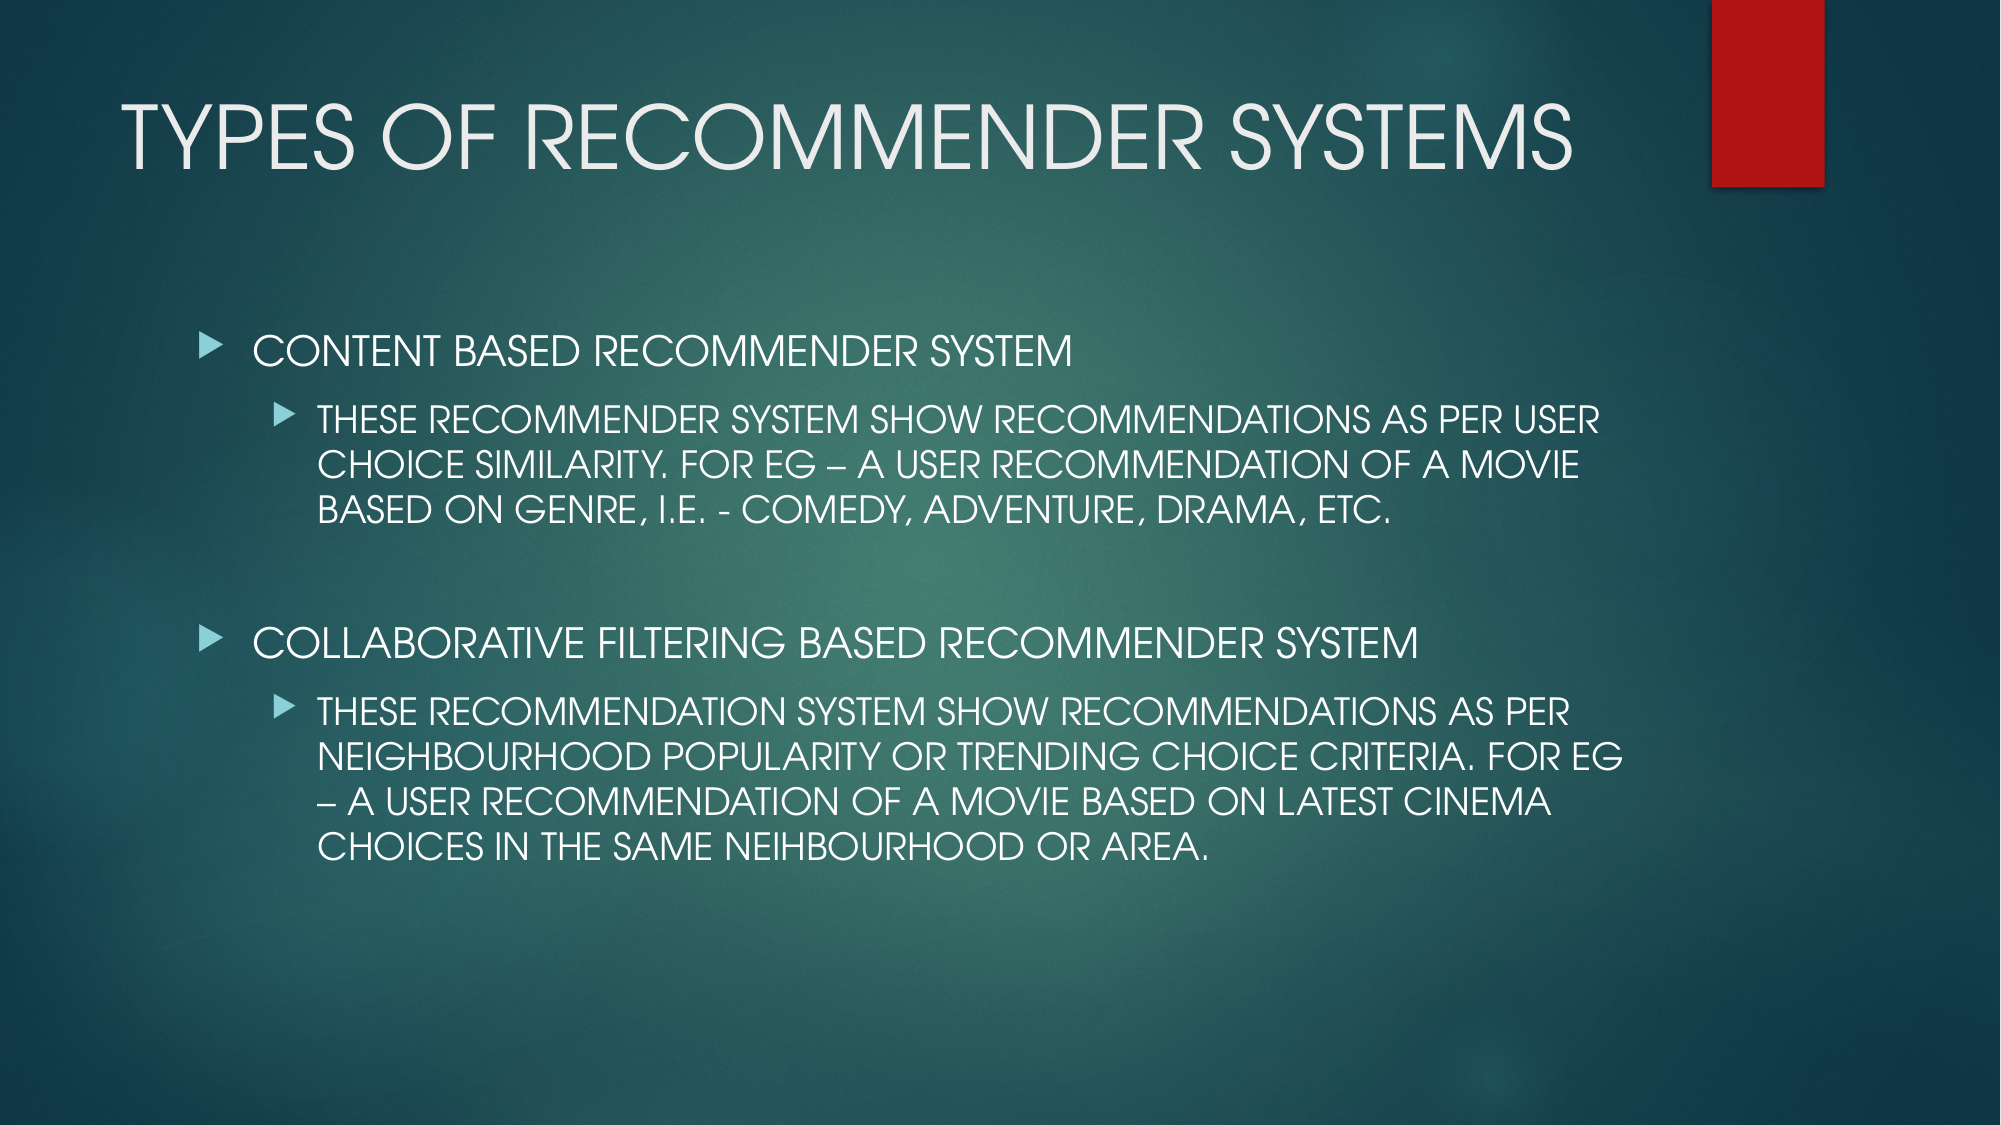

# TYPES OF RECOMMENDER SYSTEMS
CONTENT BASED RECOMMENDER SYSTEM
THESE RECOMMENDER SYSTEM SHOW RECOMMENDATIONS AS PER USER CHOICE SIMILARITY. FOR EG – A USER RECOMMENDATION OF A MOVIE BASED ON GENRE, I.E. - COMEDY, ADVENTURE, DRAMA, ETC.

COLLABORATIVE FILTERING BASED RECOMMENDER SYSTEM
THESE RECOMMENDATION SYSTEM SHOW RECOMMENDATIONS AS PER NEIGHBOURHOOD POPULARITY OR TRENDING CHOICE CRITERIA. FOR EG – A USER RECOMMENDATION OF A MOVIE BASED ON LATEST CINEMA CHOICES IN THE SAME NEIHBOURHOOD OR AREA.